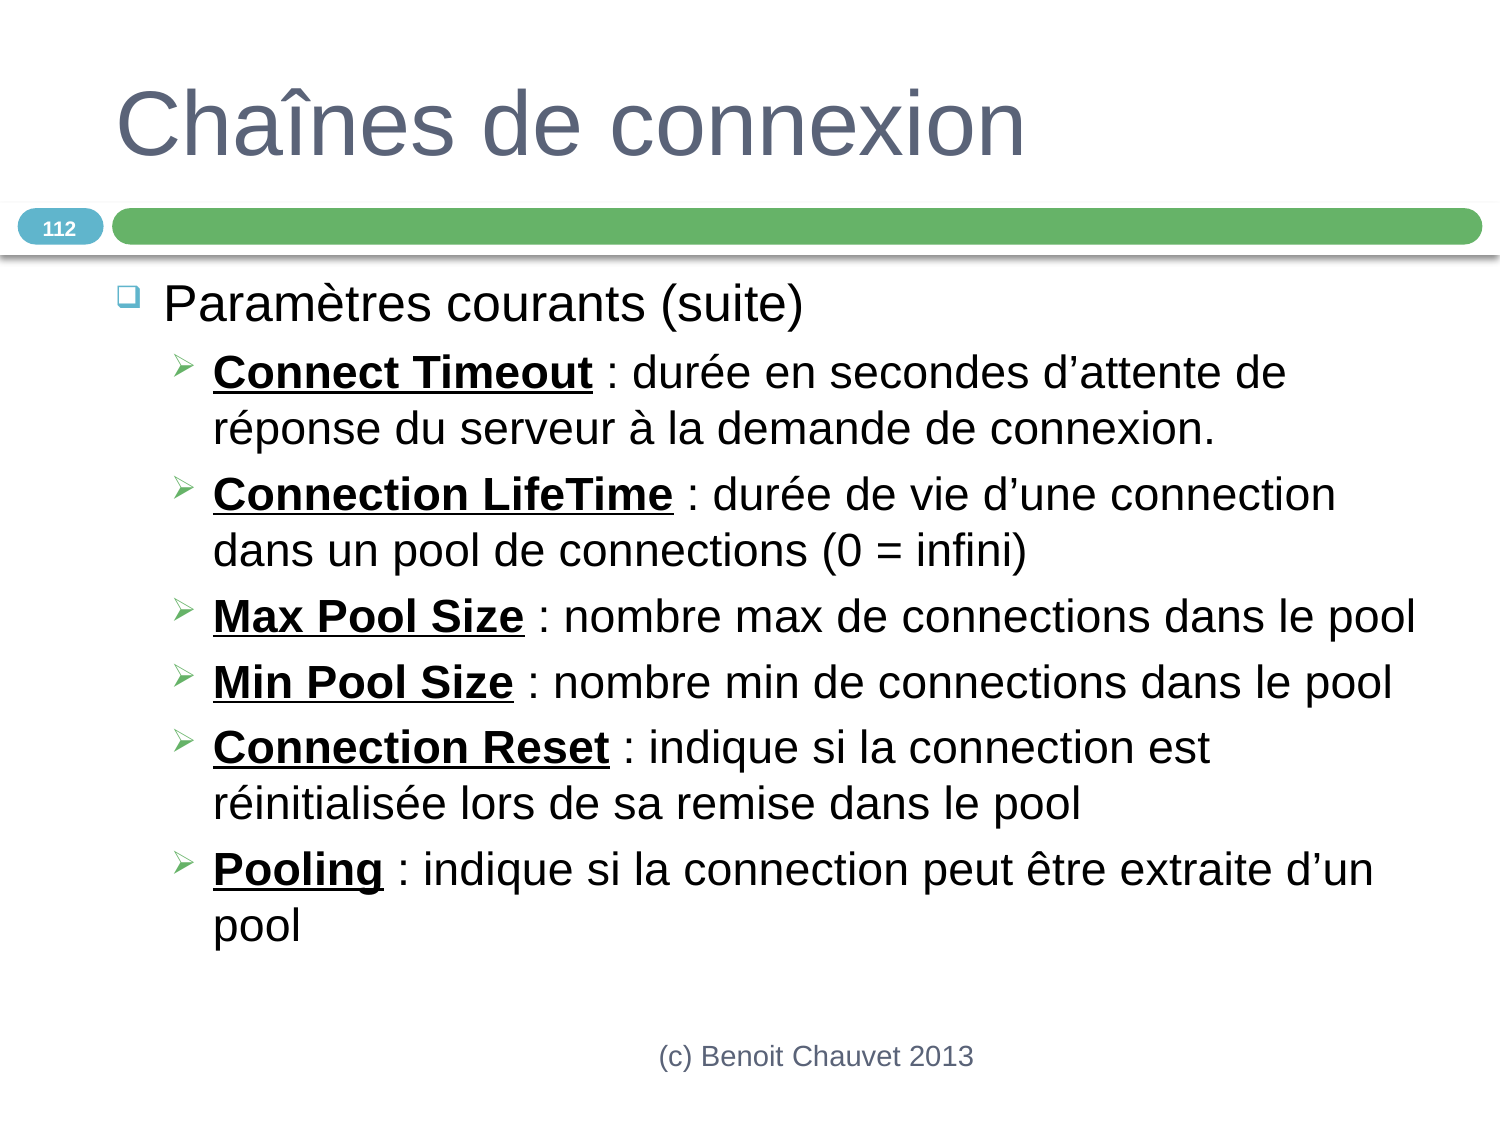

# Chaînes de connexion
112
Paramètres courants (suite)
Connect Timeout : durée en secondes d’attente de réponse du serveur à la demande de connexion.
Connection LifeTime : durée de vie d’une connection dans un pool de connections (0 = infini)
Max Pool Size : nombre max de connections dans le pool
Min Pool Size : nombre min de connections dans le pool
Connection Reset : indique si la connection est réinitialisée lors de sa remise dans le pool
Pooling : indique si la connection peut être extraite d’un pool
(c) Benoit Chauvet 2013